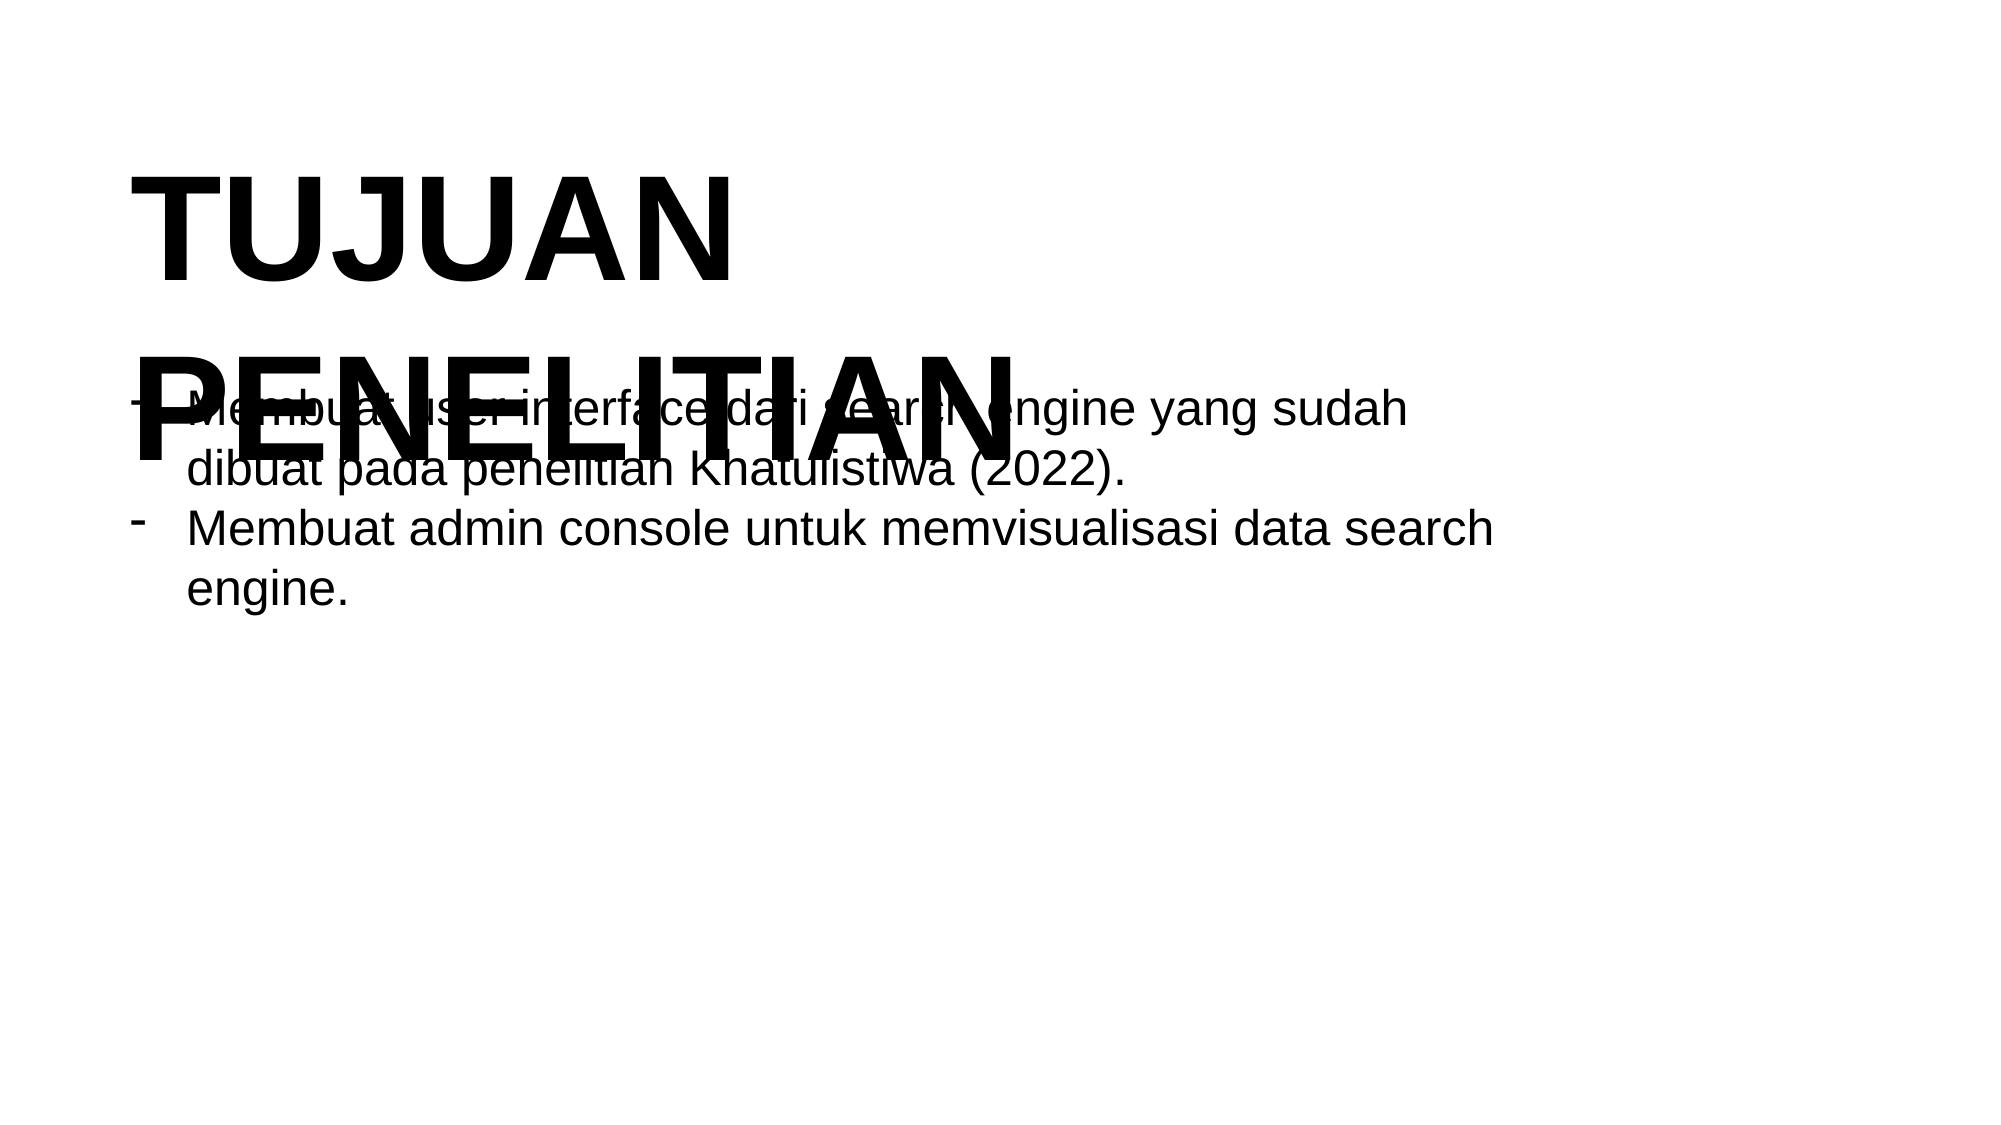

TUJUAN PENELITIAN
Membuat user interface dari search engine yang sudah dibuat pada penelitian Khatulistiwa (2022).
Membuat admin console untuk memvisualisasi data search engine.